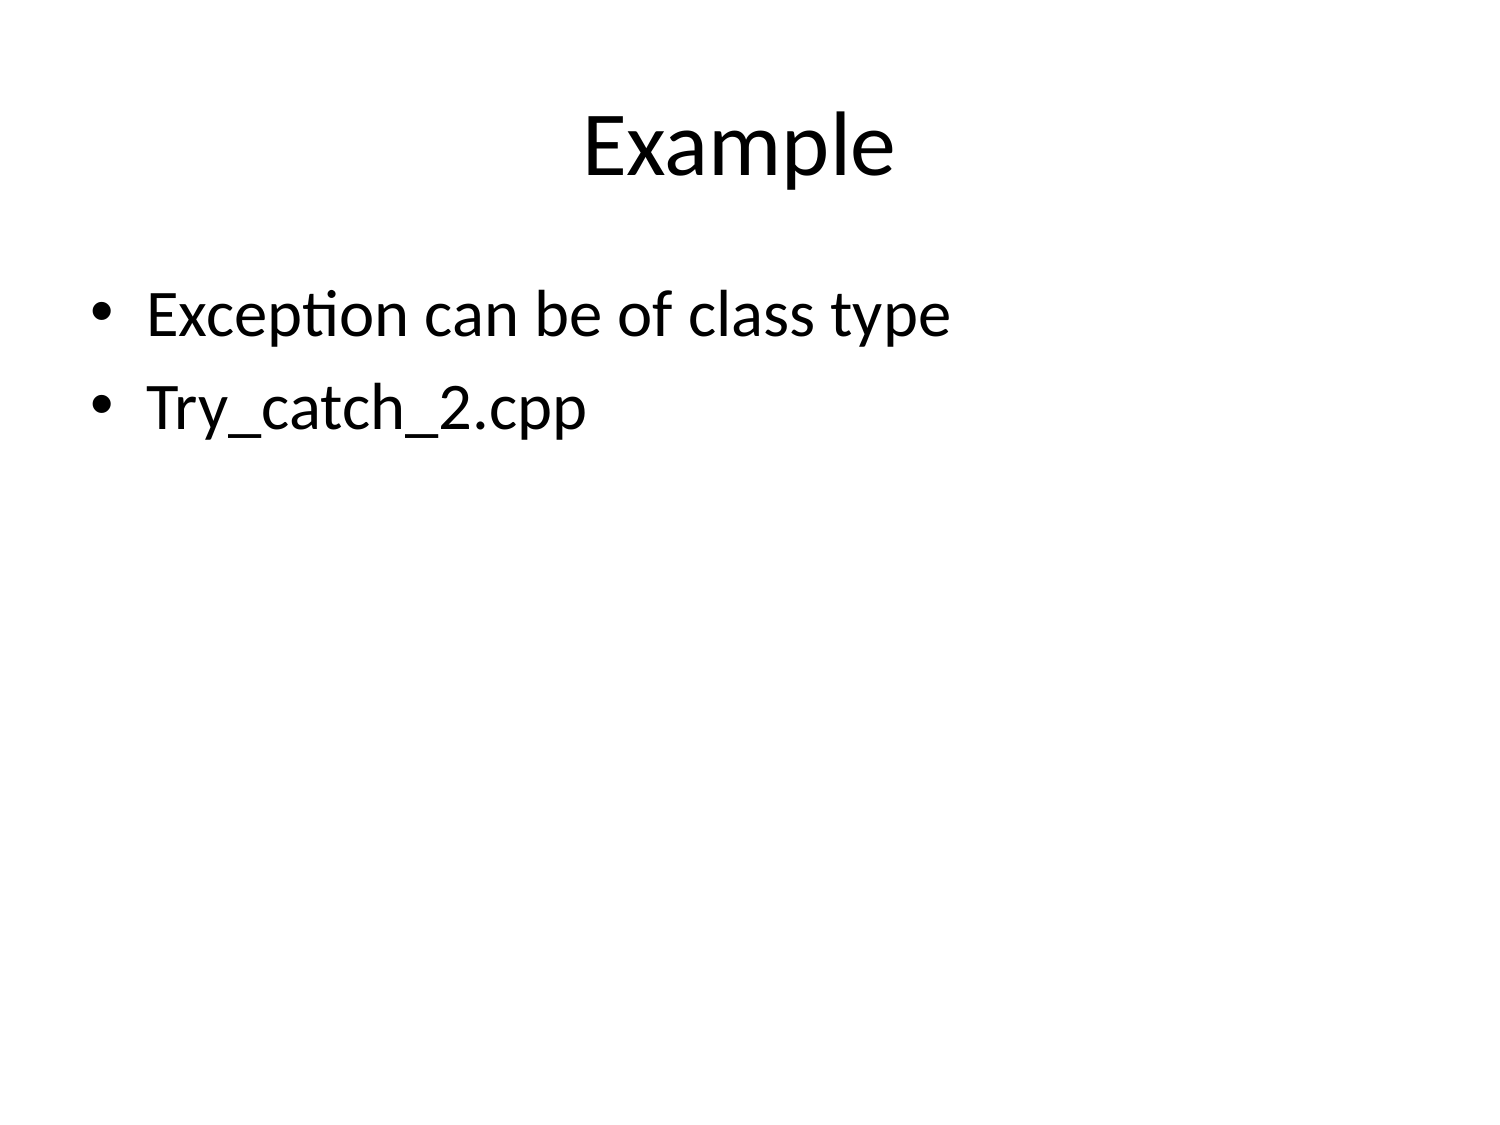

# Example
Exception can be of class type
Try_catch_2.cpp